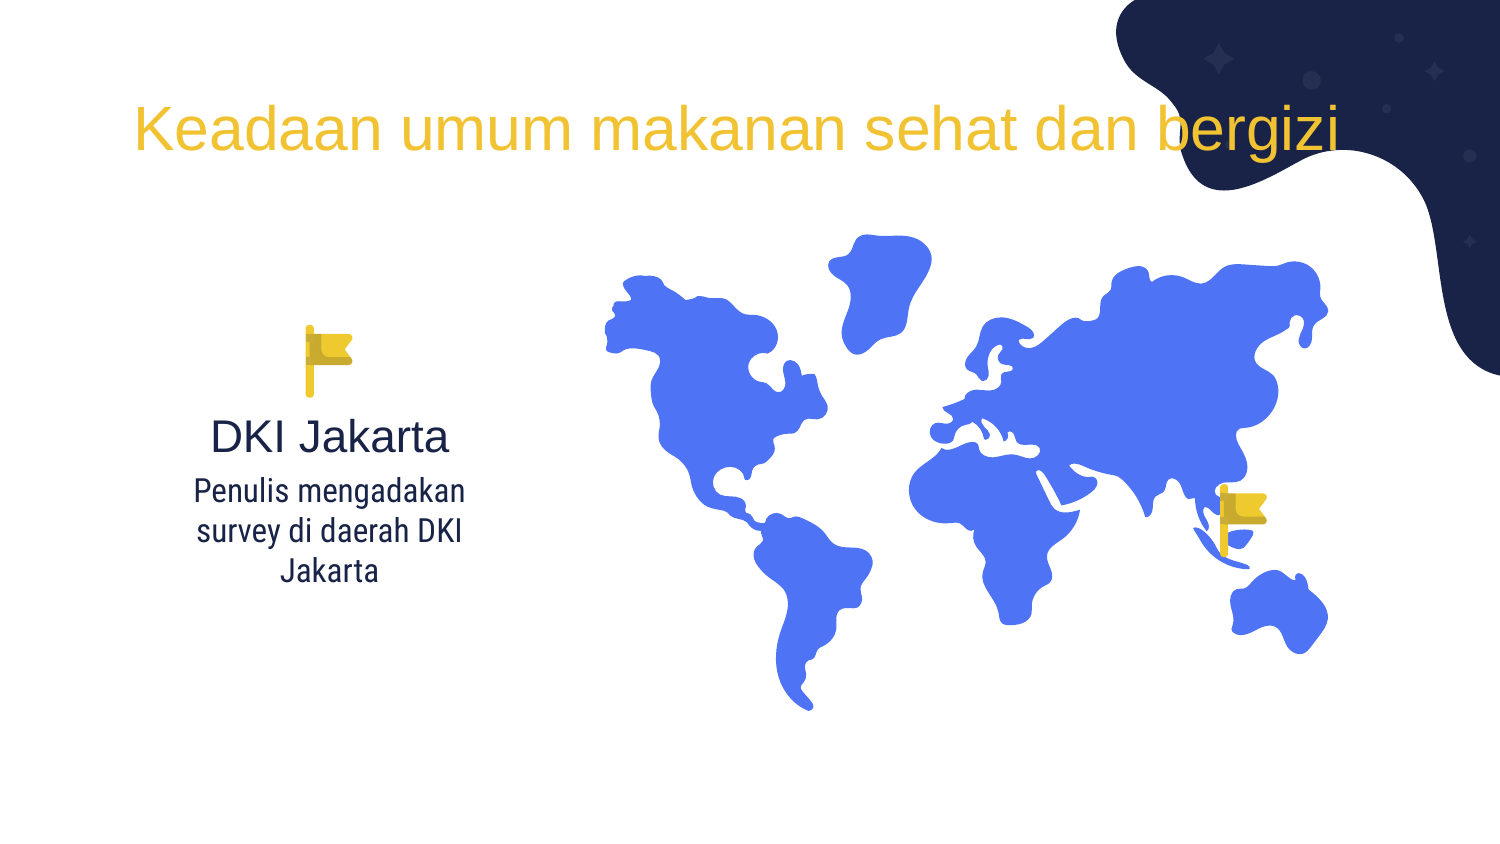

# Keadaan umum makanan sehat dan bergizi

DKI Jakarta
Penulis mengadakan survey di daerah DKI Jakarta